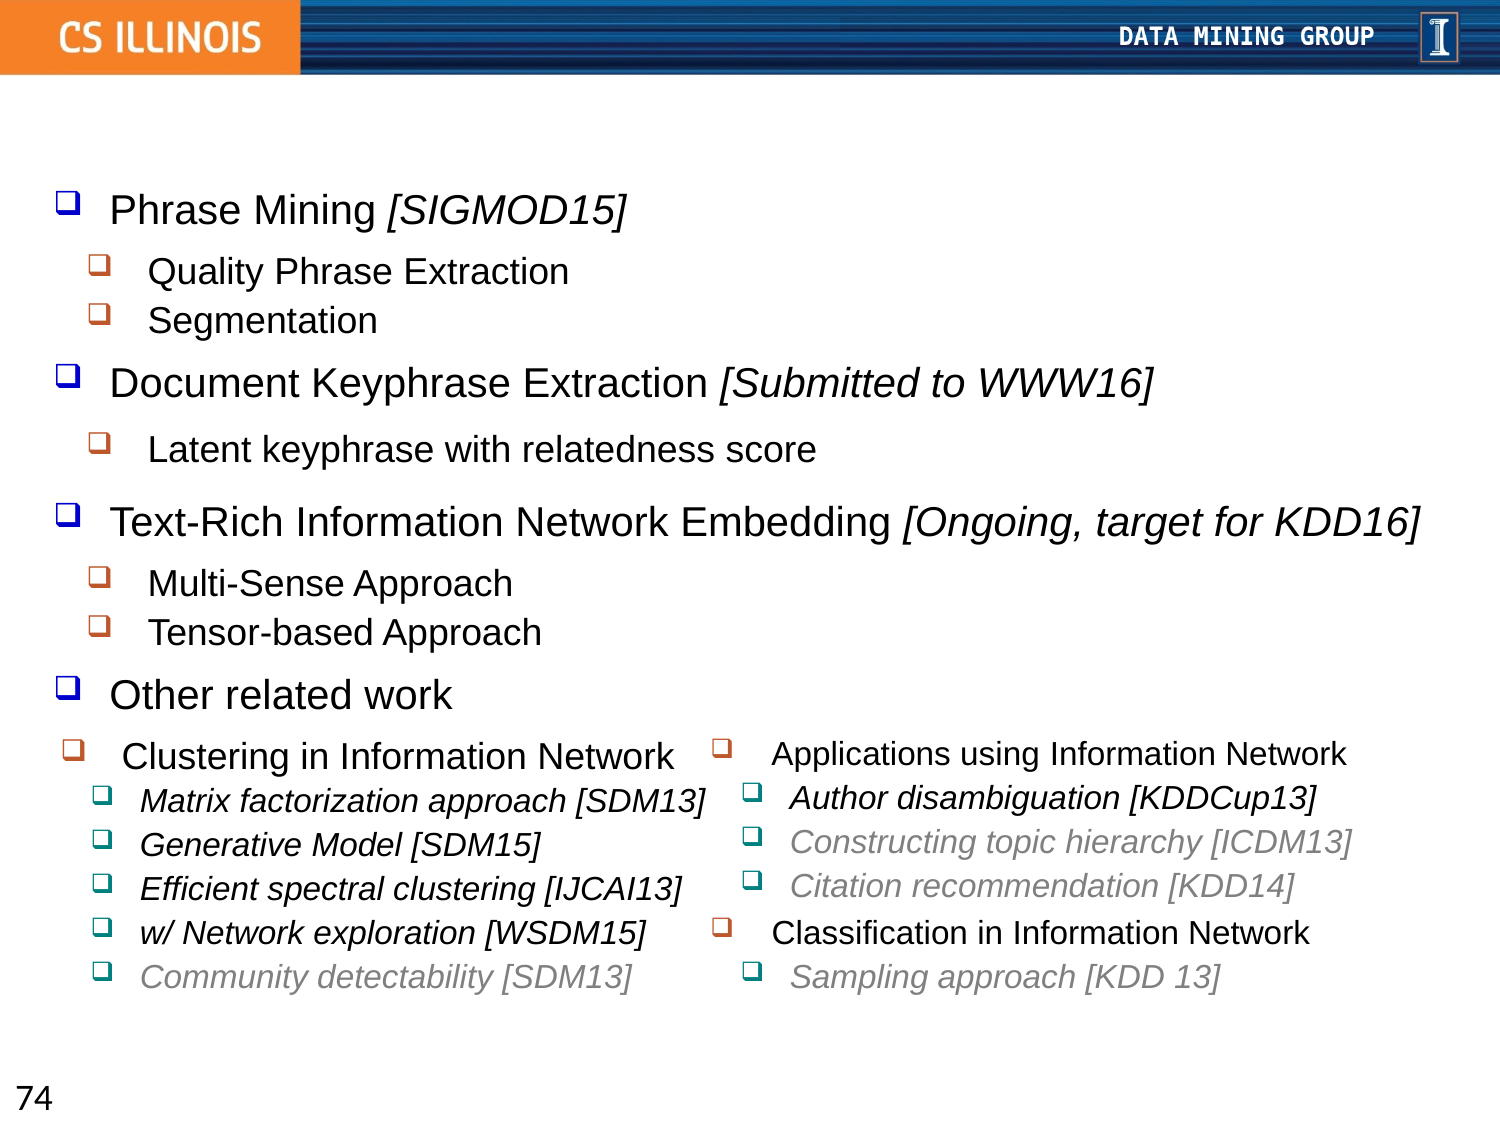

Phrase Mining [SIGMOD15]
Quality Phrase Extraction
Segmentation
Document Keyphrase Extraction [Submitted to WWW16]
Latent keyphrase with relatedness score
Text-Rich Information Network Embedding [Ongoing, target for KDD16]
Multi-Sense Approach
Tensor-based Approach
Other related work
Clustering in Information Network
Matrix factorization approach [SDM13]
Generative Model [SDM15]
Efficient spectral clustering [IJCAI13]
w/ Network exploration [WSDM15]
Community detectability [SDM13]

Applications using Information Network
Author disambiguation [KDDCup13]
Constructing topic hierarchy [ICDM13]
Citation recommendation [KDD14]

Classification in Information Network
Sampling approach [KDD 13]
74